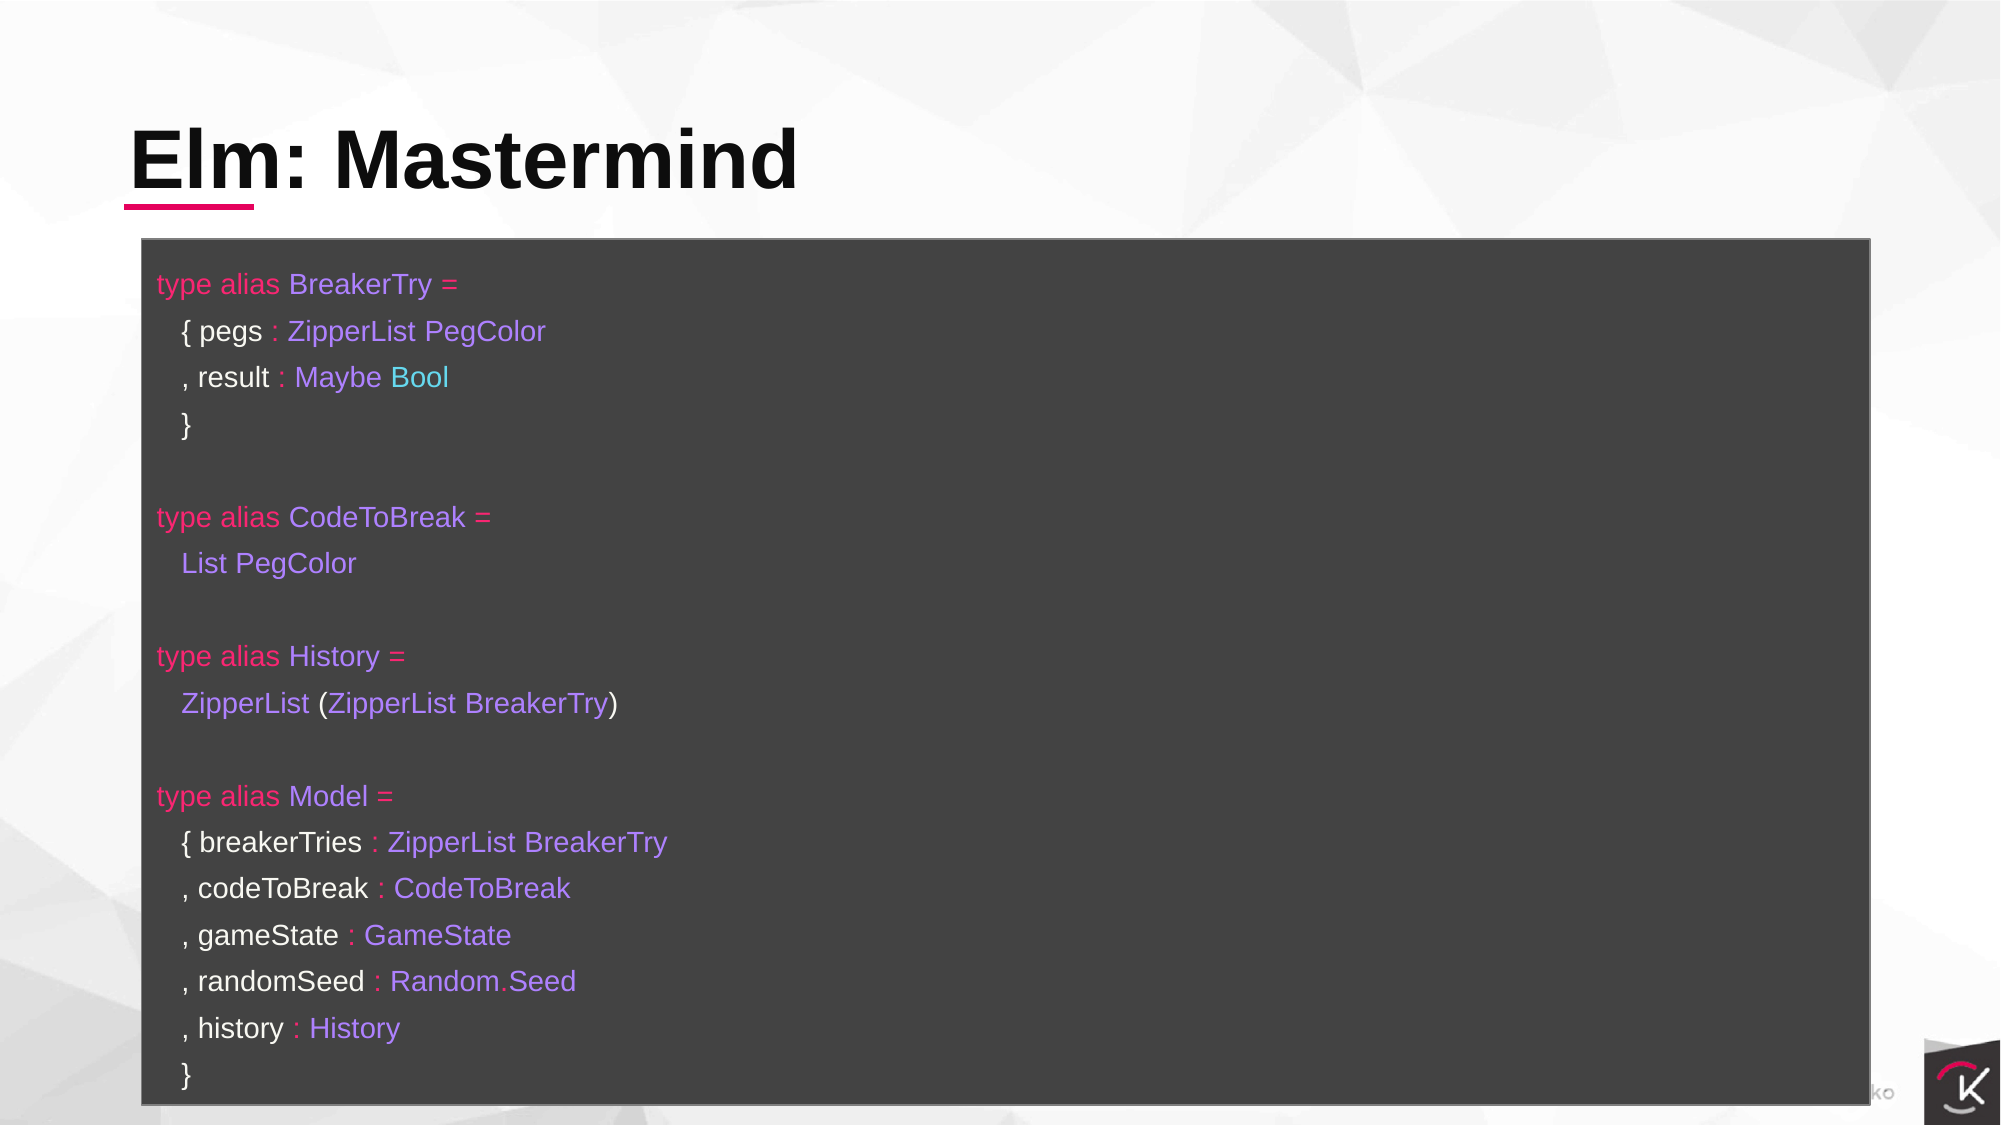

Elm: Mastermind
type alias BreakerTry =
   { pegs : ZipperList PegColor
   , result : Maybe Bool
   }

type alias CodeToBreak =
   List PegColor

type alias History =
   ZipperList (ZipperList BreakerTry)

type alias Model =
   { breakerTries : ZipperList BreakerTry
   , codeToBreak : CodeToBreak
   , gameState : GameState
   , randomSeed : Random.Seed
   , history : History
   }